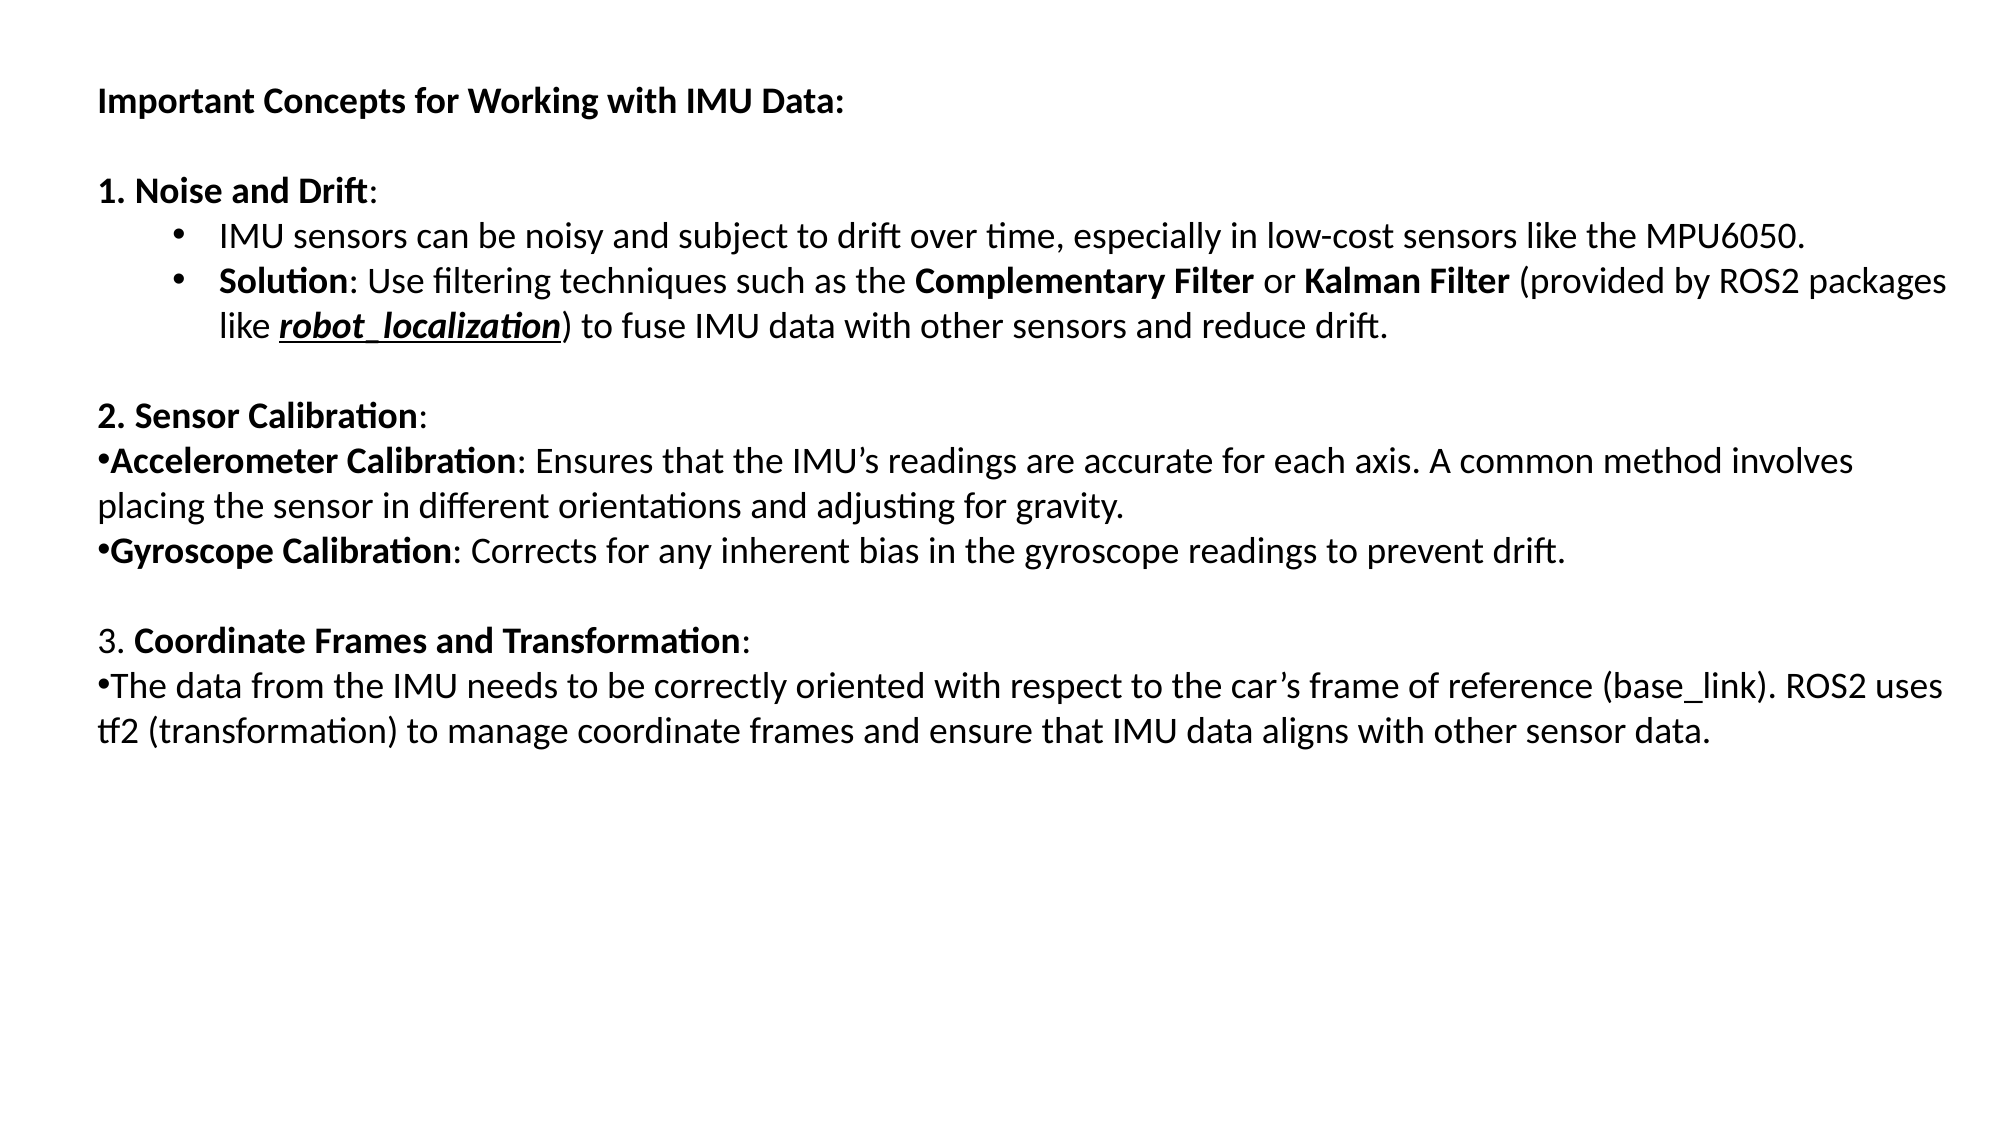

Important Concepts for Working with IMU Data:

1. Noise and Drift:
IMU sensors can be noisy and subject to drift over time, especially in low-cost sensors like the MPU6050.
Solution: Use filtering techniques such as the Complementary Filter or Kalman Filter (provided by ROS2 packages like robot_localization) to fuse IMU data with other sensors and reduce drift.

2. Sensor Calibration:
Accelerometer Calibration: Ensures that the IMU’s readings are accurate for each axis. A common method involves placing the sensor in different orientations and adjusting for gravity.
Gyroscope Calibration: Corrects for any inherent bias in the gyroscope readings to prevent drift.

3. Coordinate Frames and Transformation:
The data from the IMU needs to be correctly oriented with respect to the car’s frame of reference (base_link). ROS2 uses tf2 (transformation) to manage coordinate frames and ensure that IMU data aligns with other sensor data.